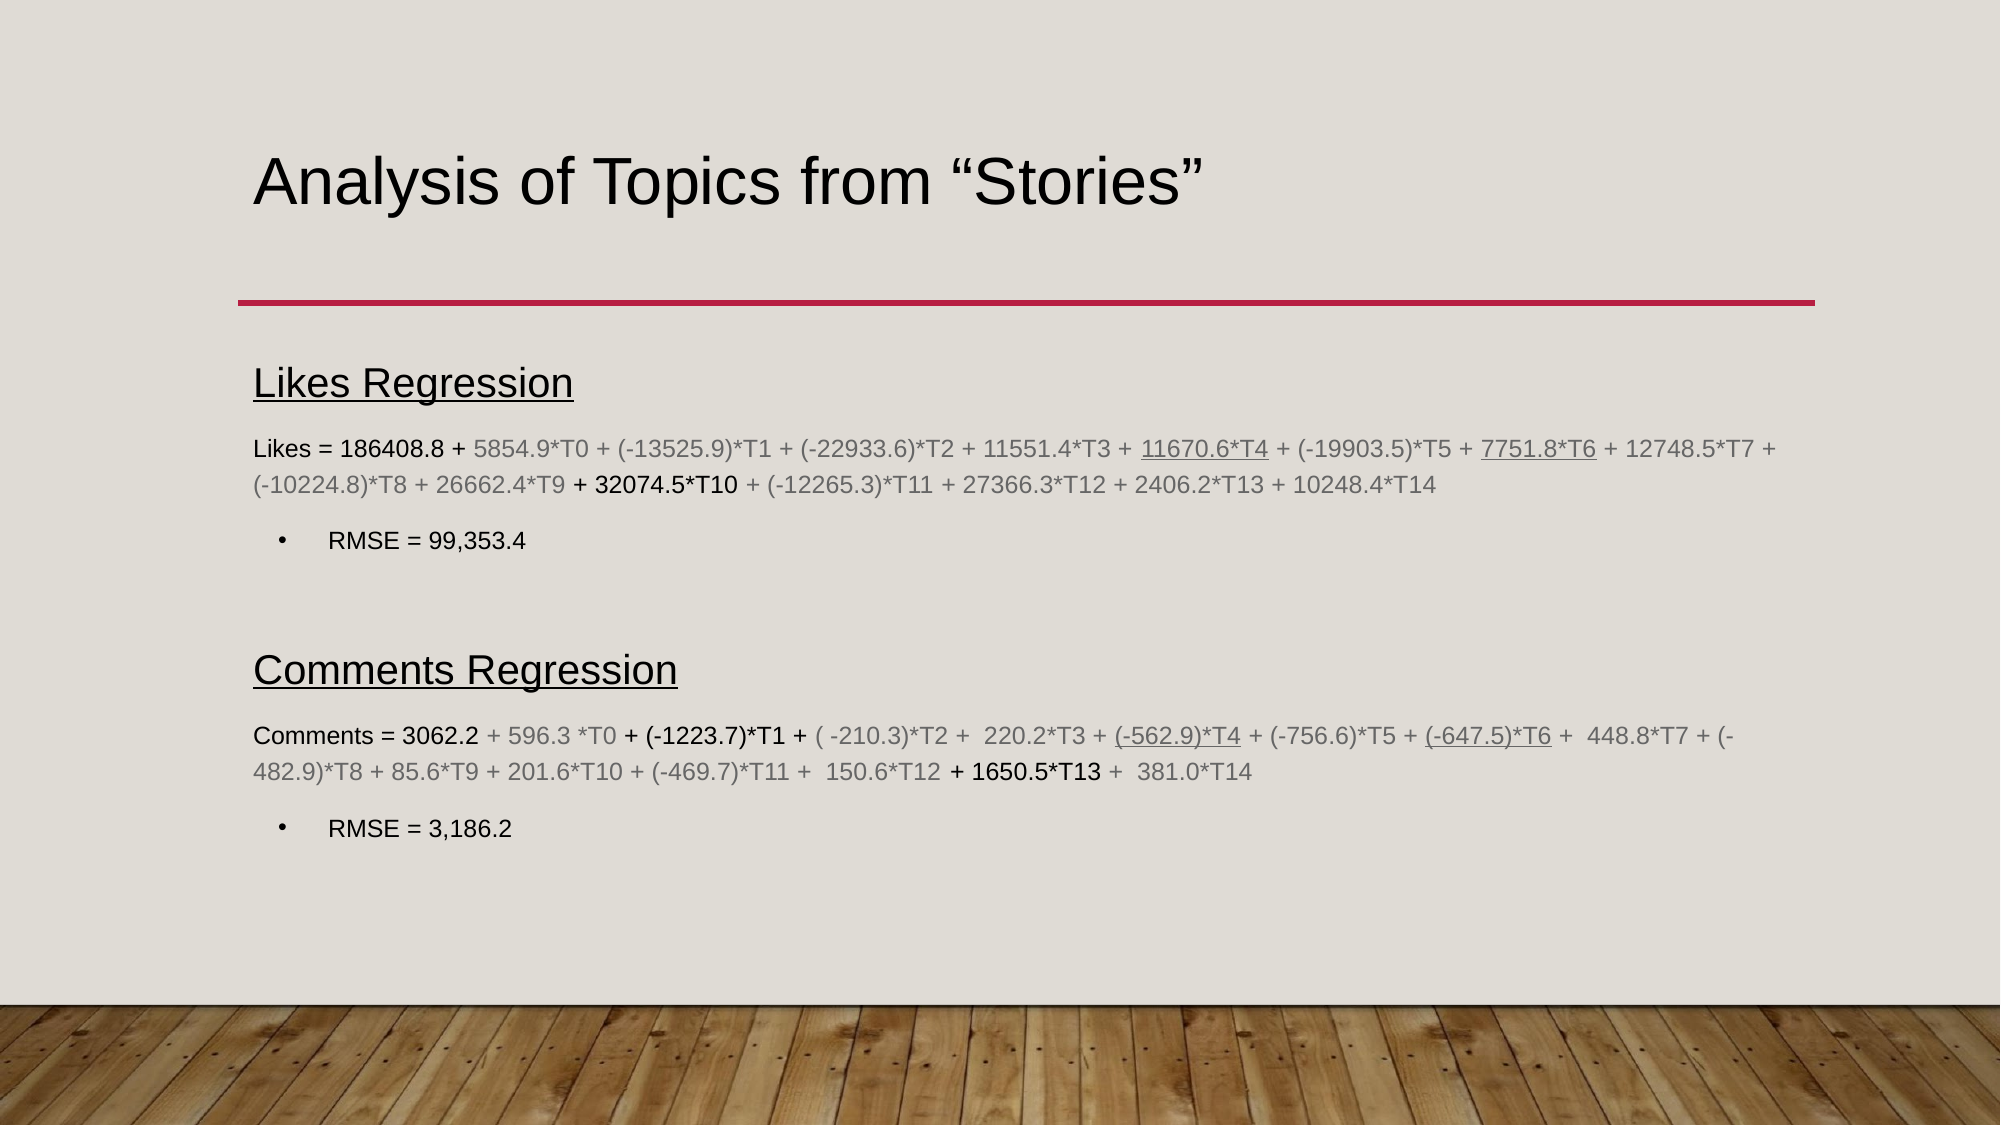

# Analysis of Topics from “Stories”
Likes Regression
Likes = 186408.8 + 5854.9*T0 + (-13525.9)*T1 + (-22933.6)*T2 + 11551.4*T3 + 11670.6*T4 + (-19903.5)*T5 + 7751.8*T6 + 12748.5*T7 + (-10224.8)*T8 + 26662.4*T9 + 32074.5*T10 + (-12265.3)*T11 + 27366.3*T12 + 2406.2*T13 + 10248.4*T14
RMSE = 99,353.4

Comments Regression
Comments = 3062.2 + 596.3 *T0 + (-1223.7)*T1 + ( -210.3)*T2 +  220.2*T3 + (-562.9)*T4 + (-756.6)*T5 + (-647.5)*T6 +  448.8*T7 + (-482.9)*T8 + 85.6*T9 + 201.6*T10 + (-469.7)*T11 +  150.6*T12 + 1650.5*T13 +  381.0*T14
RMSE = 3,186.2